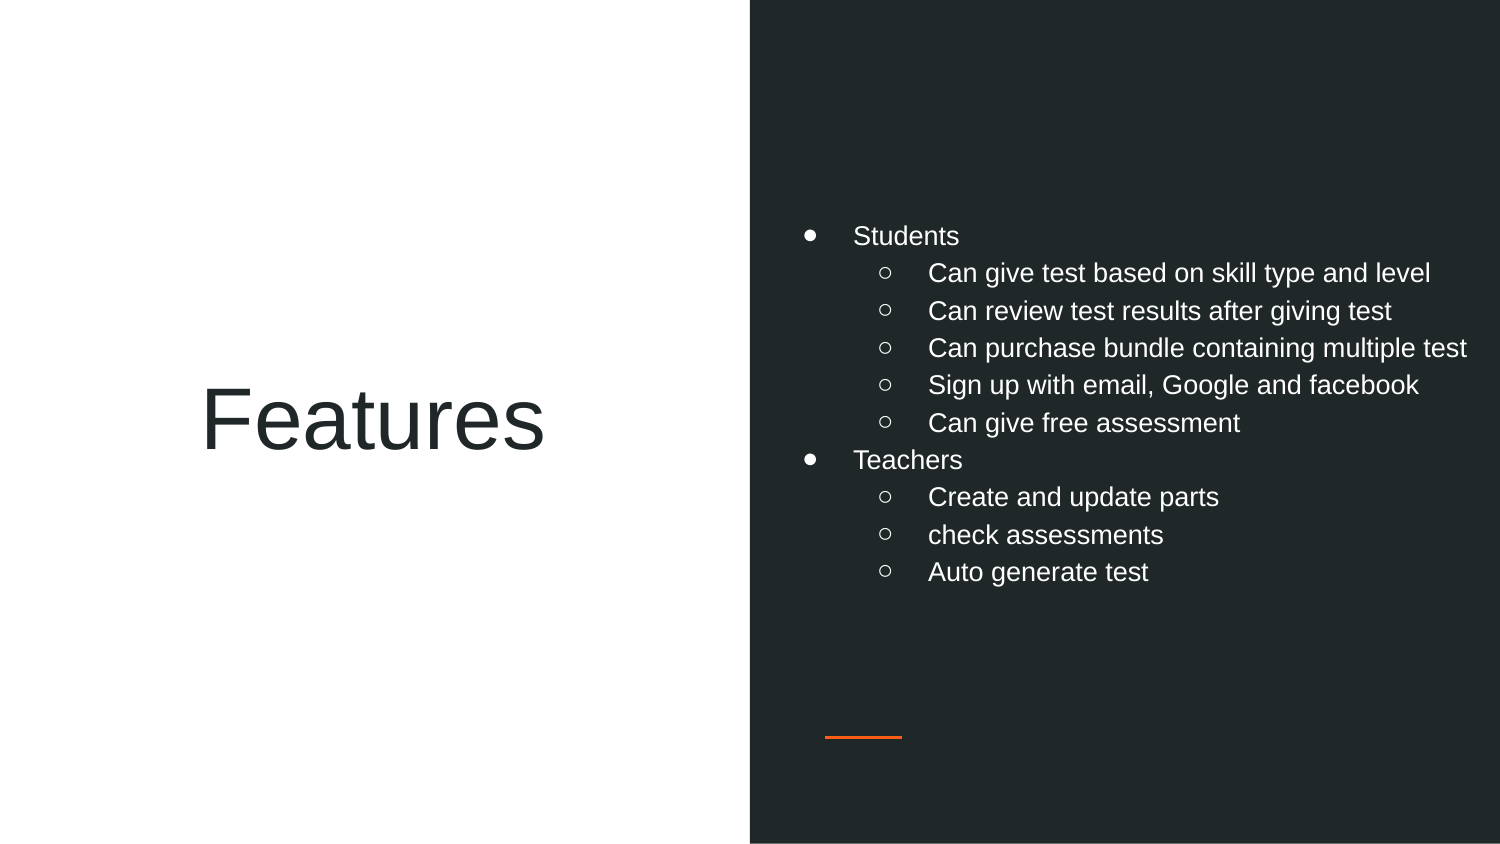

Students
Can give test based on skill type and level
Can review test results after giving test
Can purchase bundle containing multiple test
Sign up with email, Google and facebook
Can give free assessment
Teachers
Create and update parts
check assessments
Auto generate test
# Features